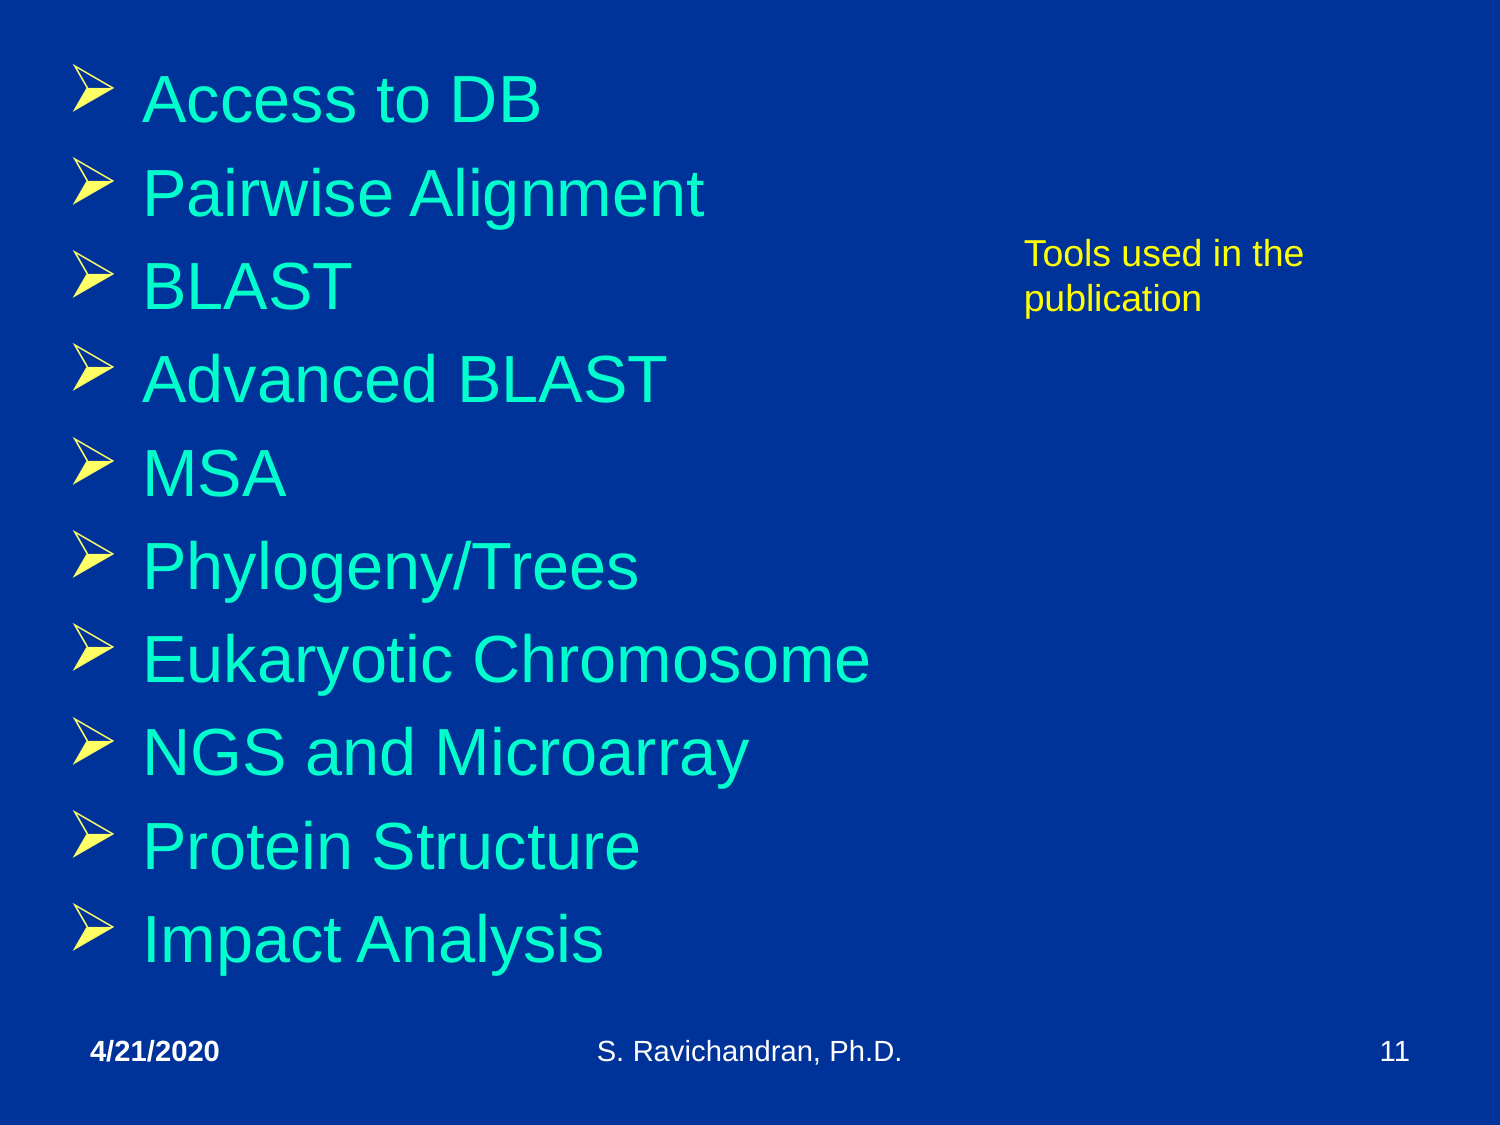

Access to DB
 Pairwise Alignment
 BLAST
 Advanced BLAST
 MSA
 Phylogeny/Trees
 Eukaryotic Chromosome
 NGS and Microarray
 Protein Structure
 Impact Analysis
Tools used in the publication
4/21/2020
S. Ravichandran, Ph.D.
11